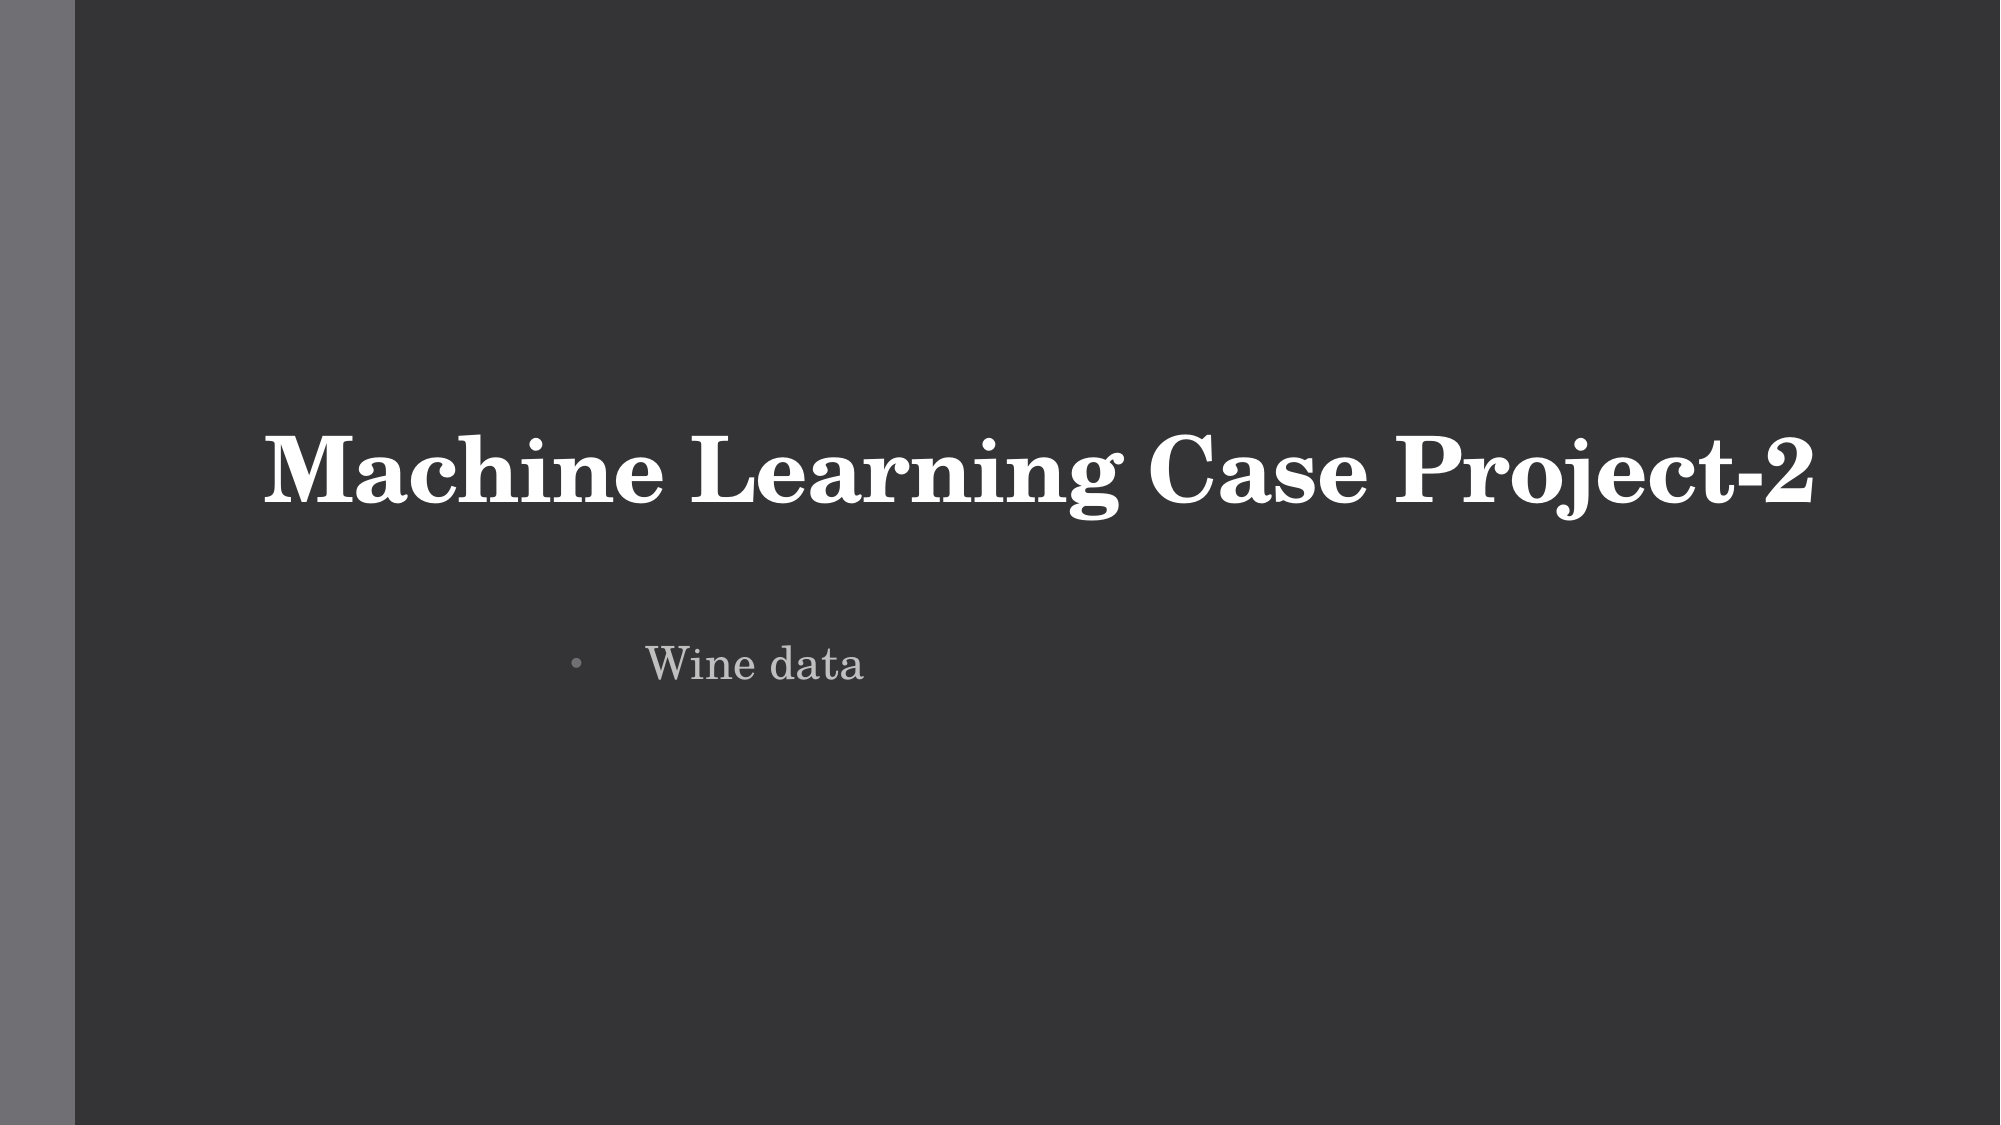

# Machine Learning Case Project-2
Wine data